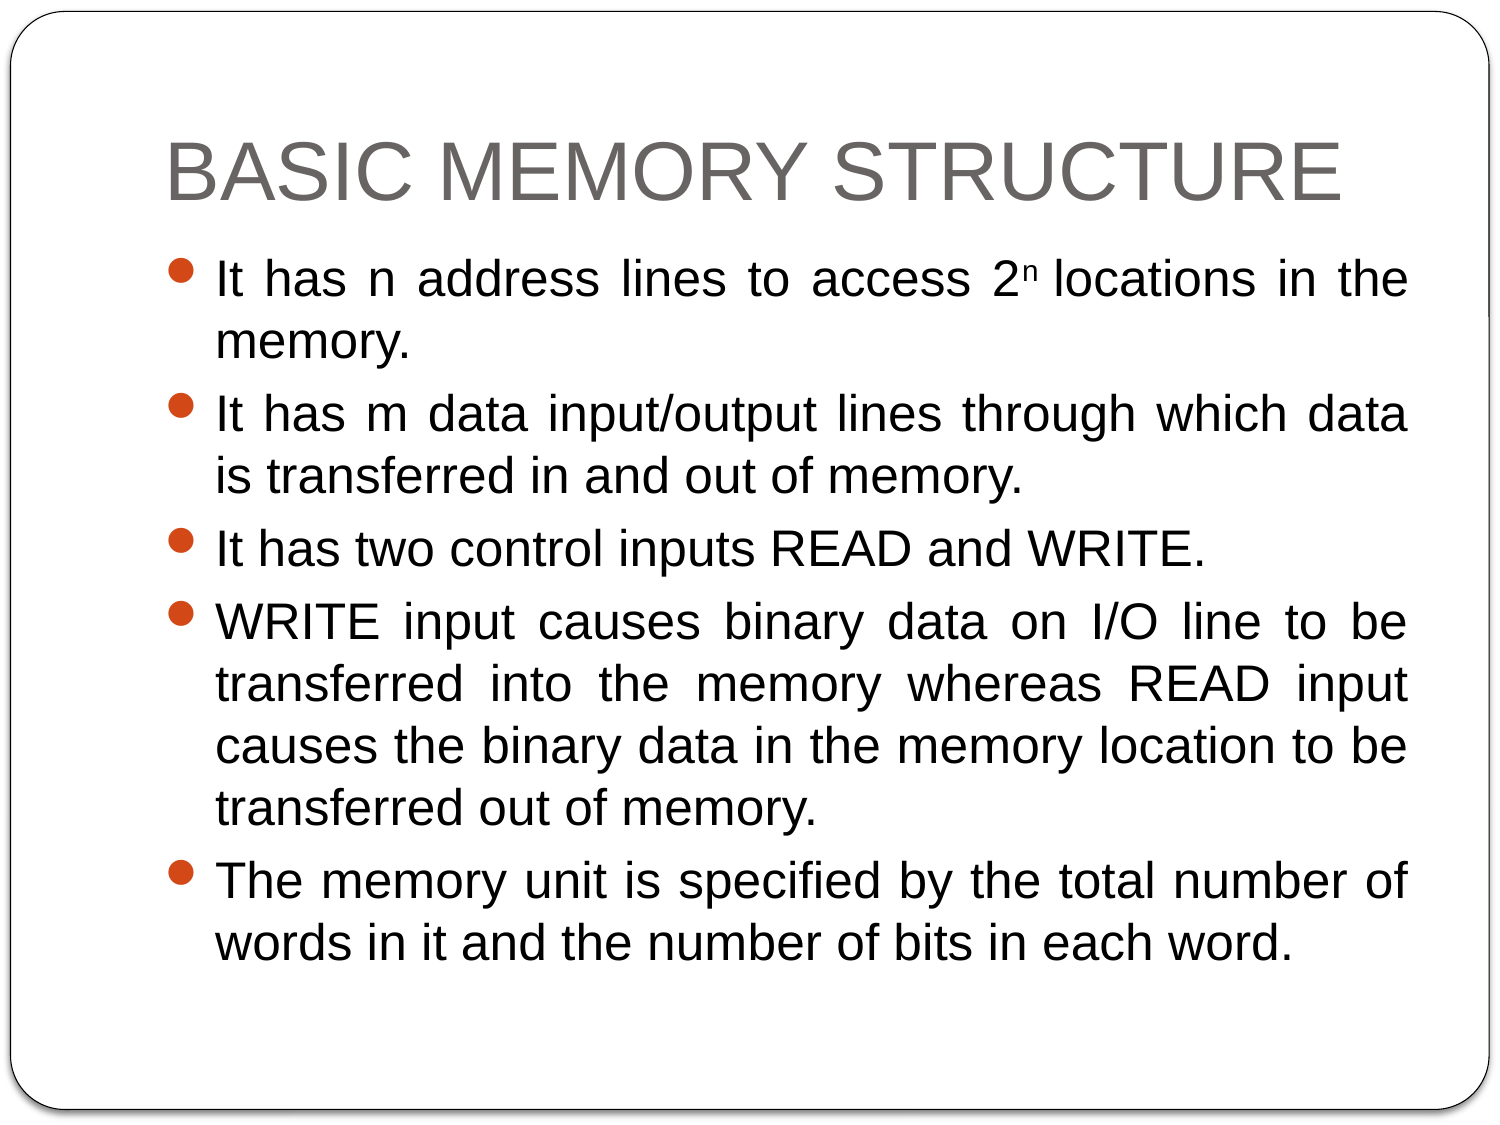

# BASIC MEMORY STRUCTURE
It has n address lines to access 2n locations in the memory.
It has m data input/output lines through which data is transferred in and out of memory.
It has two control inputs READ and WRITE.
WRITE input causes binary data on I/O line to be transferred into the memory whereas READ input causes the binary data in the memory location to be transferred out of memory.
The memory unit is specified by the total number of words in it and the number of bits in each word.